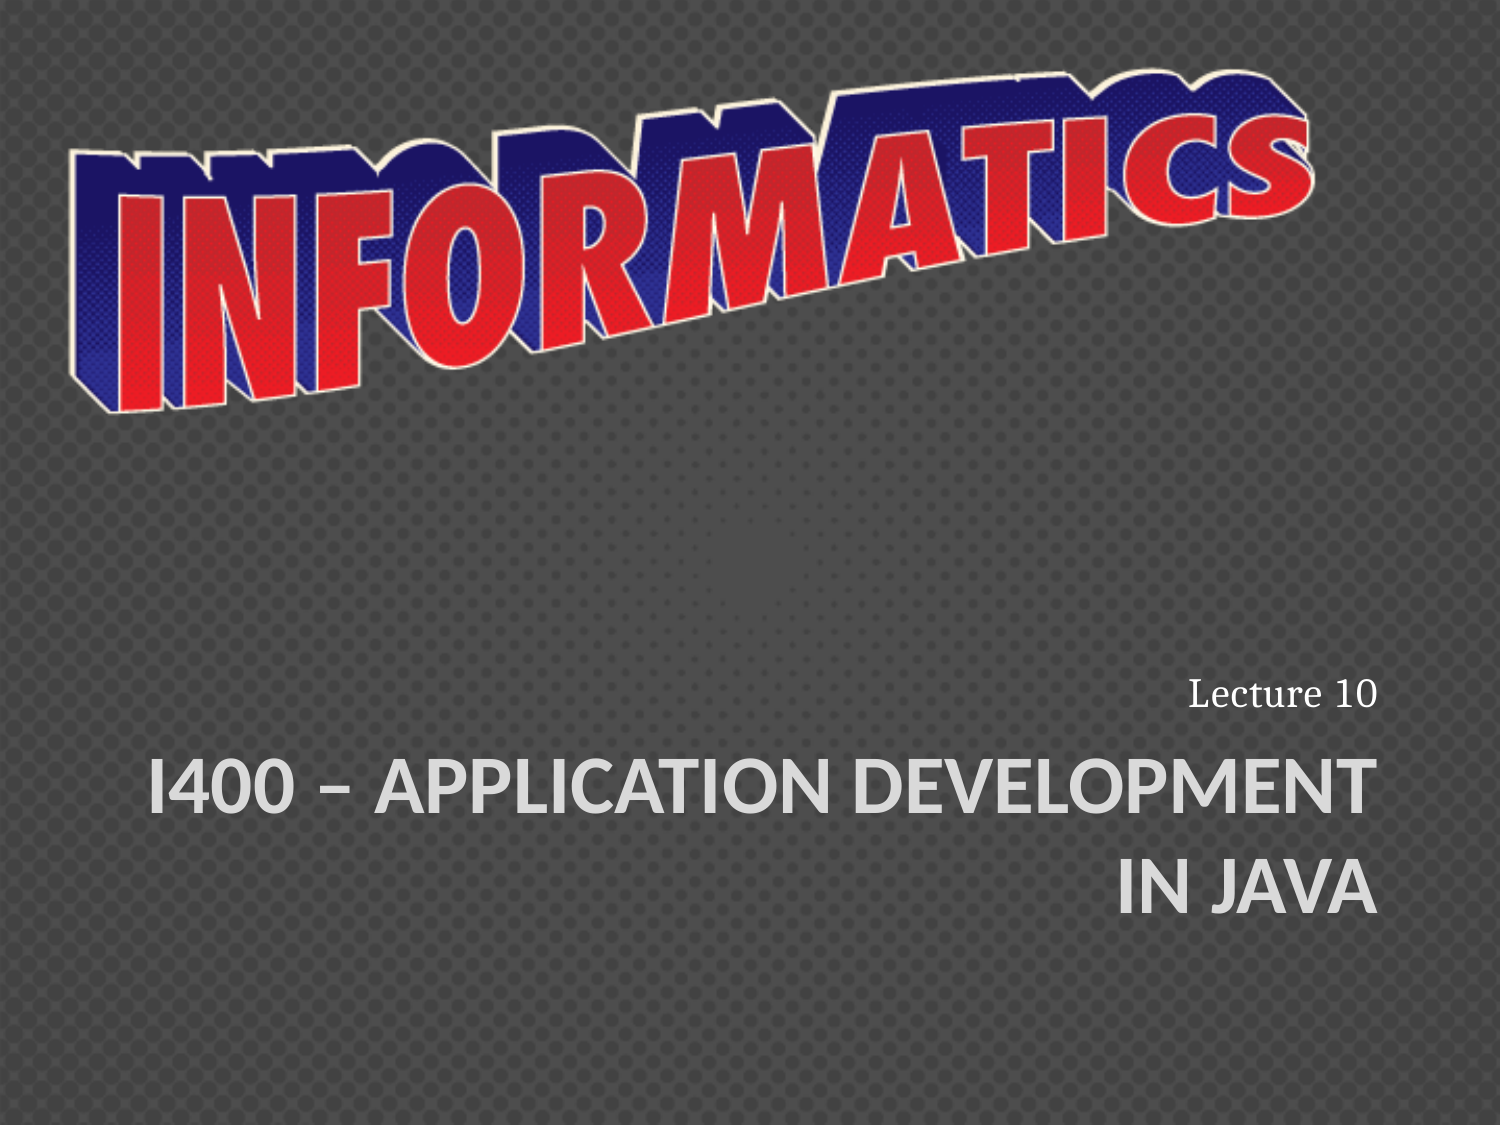

Lecture 10
# I400 – Application Development in Java